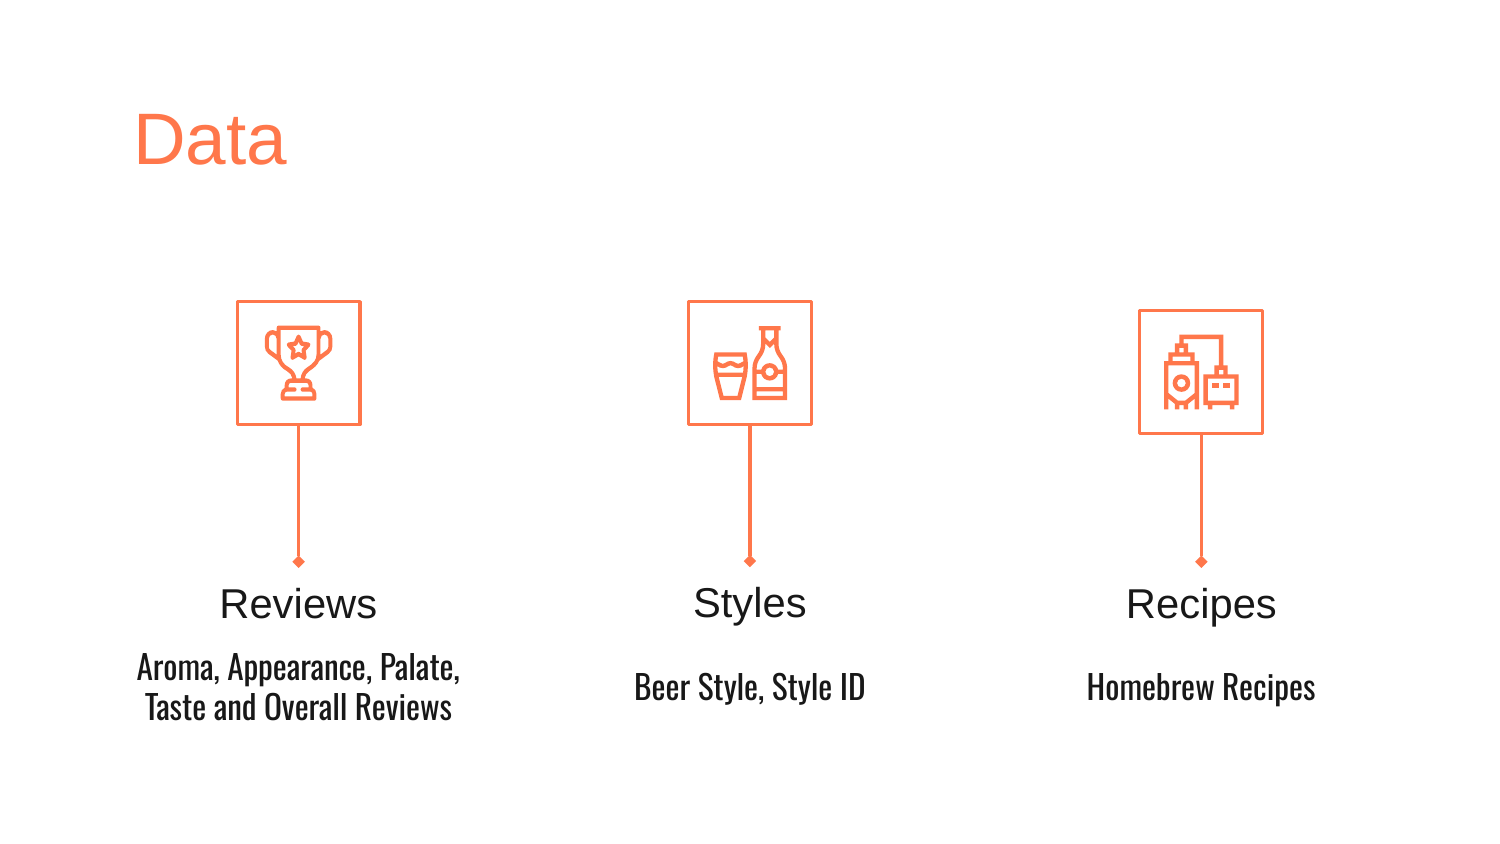

# Data

Styles
Reviews
Recipes
Aroma, Appearance, Palate, Taste and Overall Reviews
Beer Style, Style ID
Homebrew Recipes